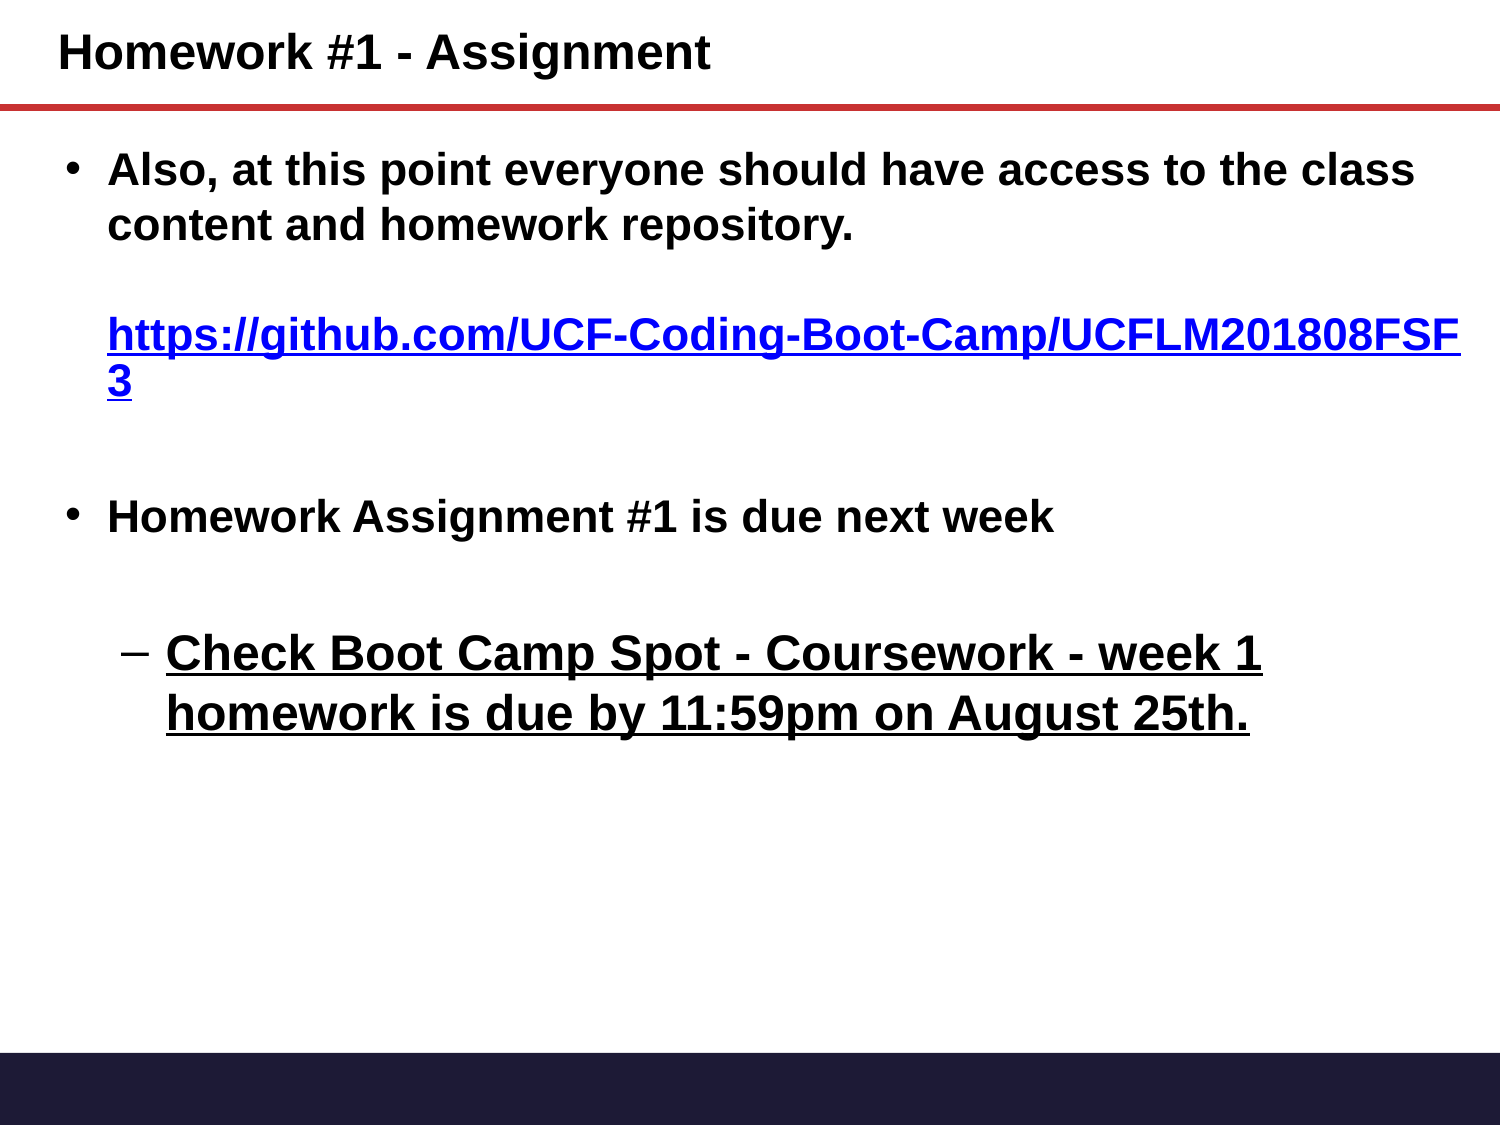

# Homework #1 - Assignment
Also, at this point everyone should have access to the class content and homework repository.
https://github.com/UCF-Coding-Boot-Camp/UCFLM201808FSF3

Homework Assignment #1 is due next week

Check Boot Camp Spot - Coursework - week 1 homework is due by 11:59pm on August 25th.